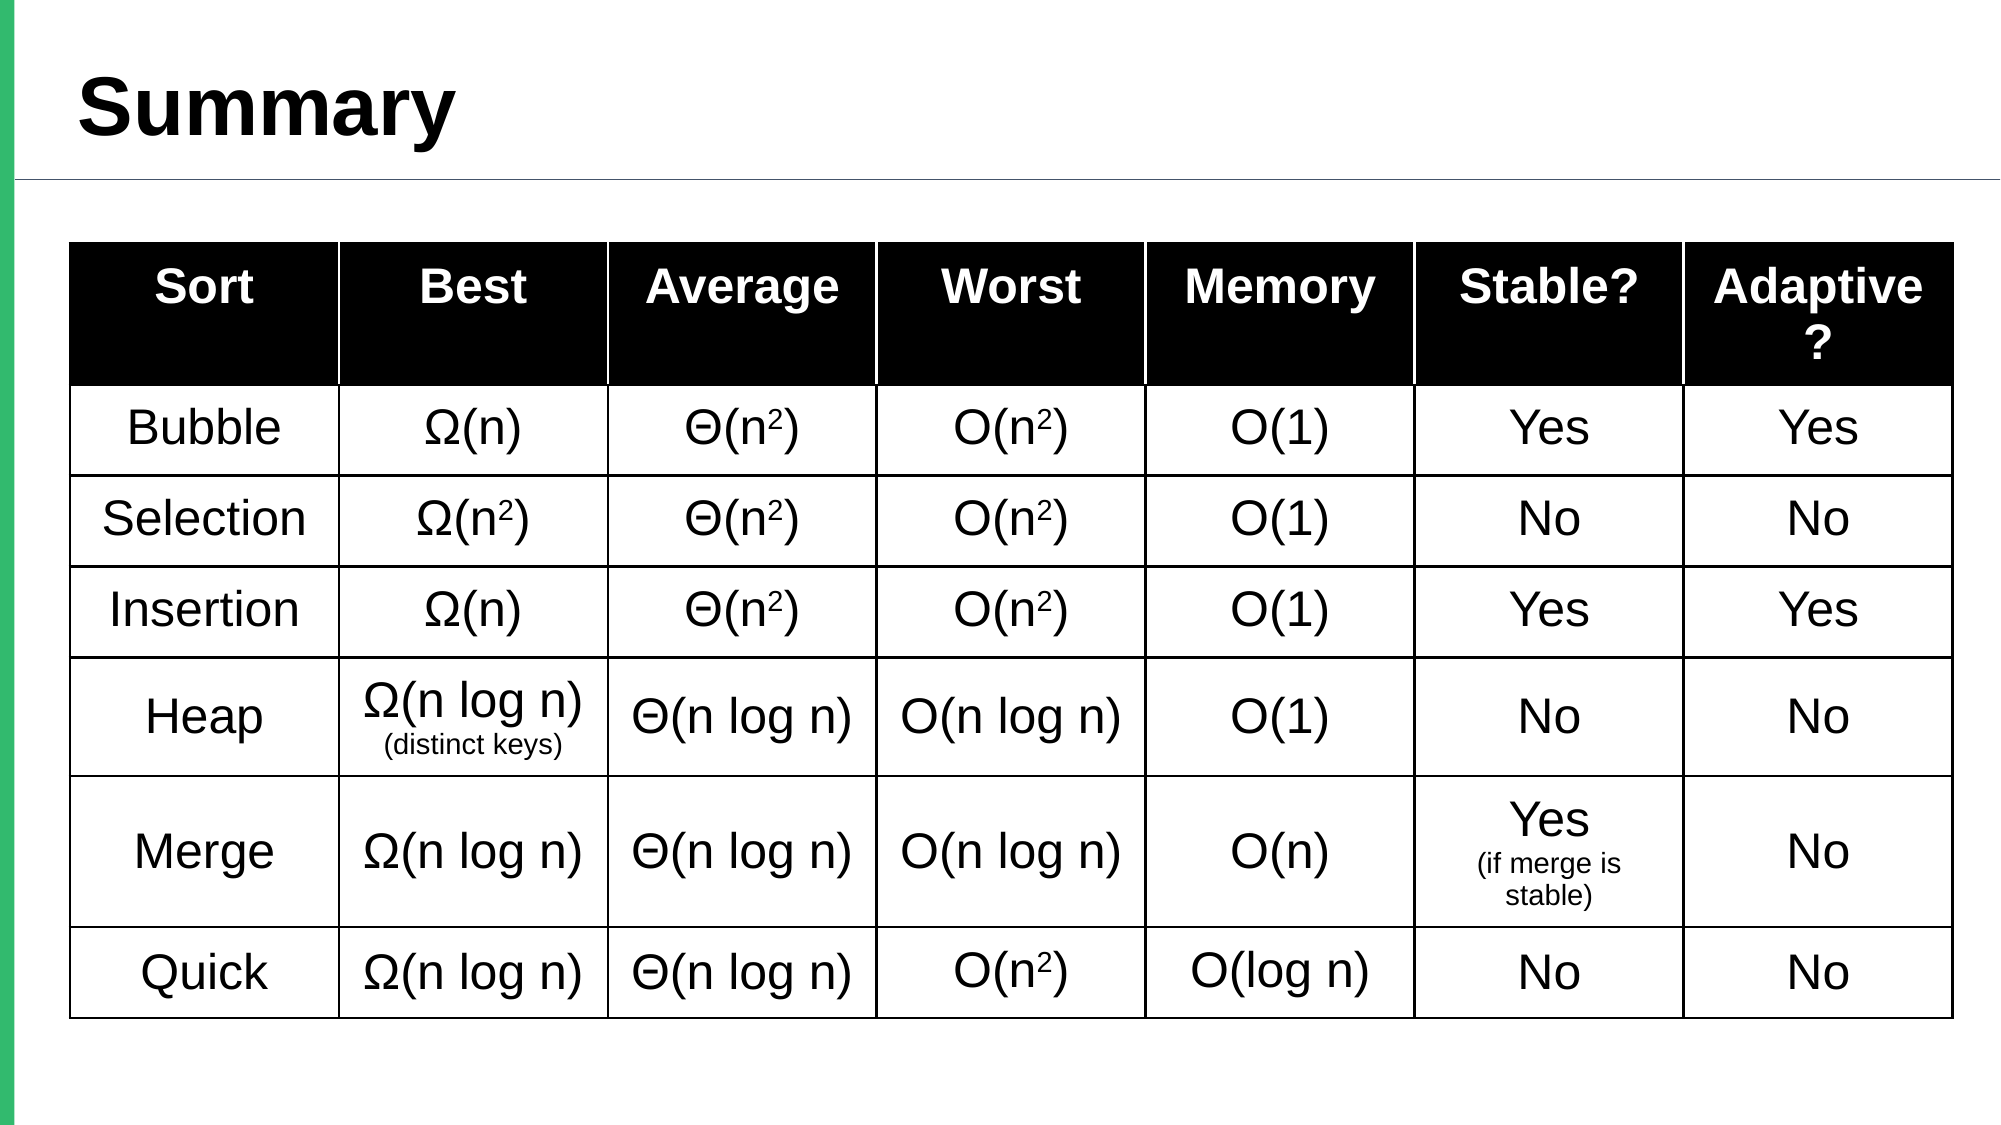

Summary

| Sort | Best | Average | Worst | Memory | Stable? | Adaptive? |
| --- | --- | --- | --- | --- | --- | --- |
| Bubble | Ω(n) | Θ(n2) | O(n2) | O(1) | Yes | Yes |
| Selection | Ω(n2) | Θ(n2) | O(n2) | O(1) | No | No |
| Insertion | Ω(n) | Θ(n2) | O(n2) | O(1) | Yes | Yes |
| Heap | Ω(n log n) (distinct keys) | Θ(n log n) | O(n log n) | O(1) | No | No |
| Merge | Ω(n log n) | Θ(n log n) | O(n log n) | O(n) | Yes (if merge is stable) | No |
| Quick | Ω(n log n) | Θ(n log n) | O(n2) | O(log n) | No | No |